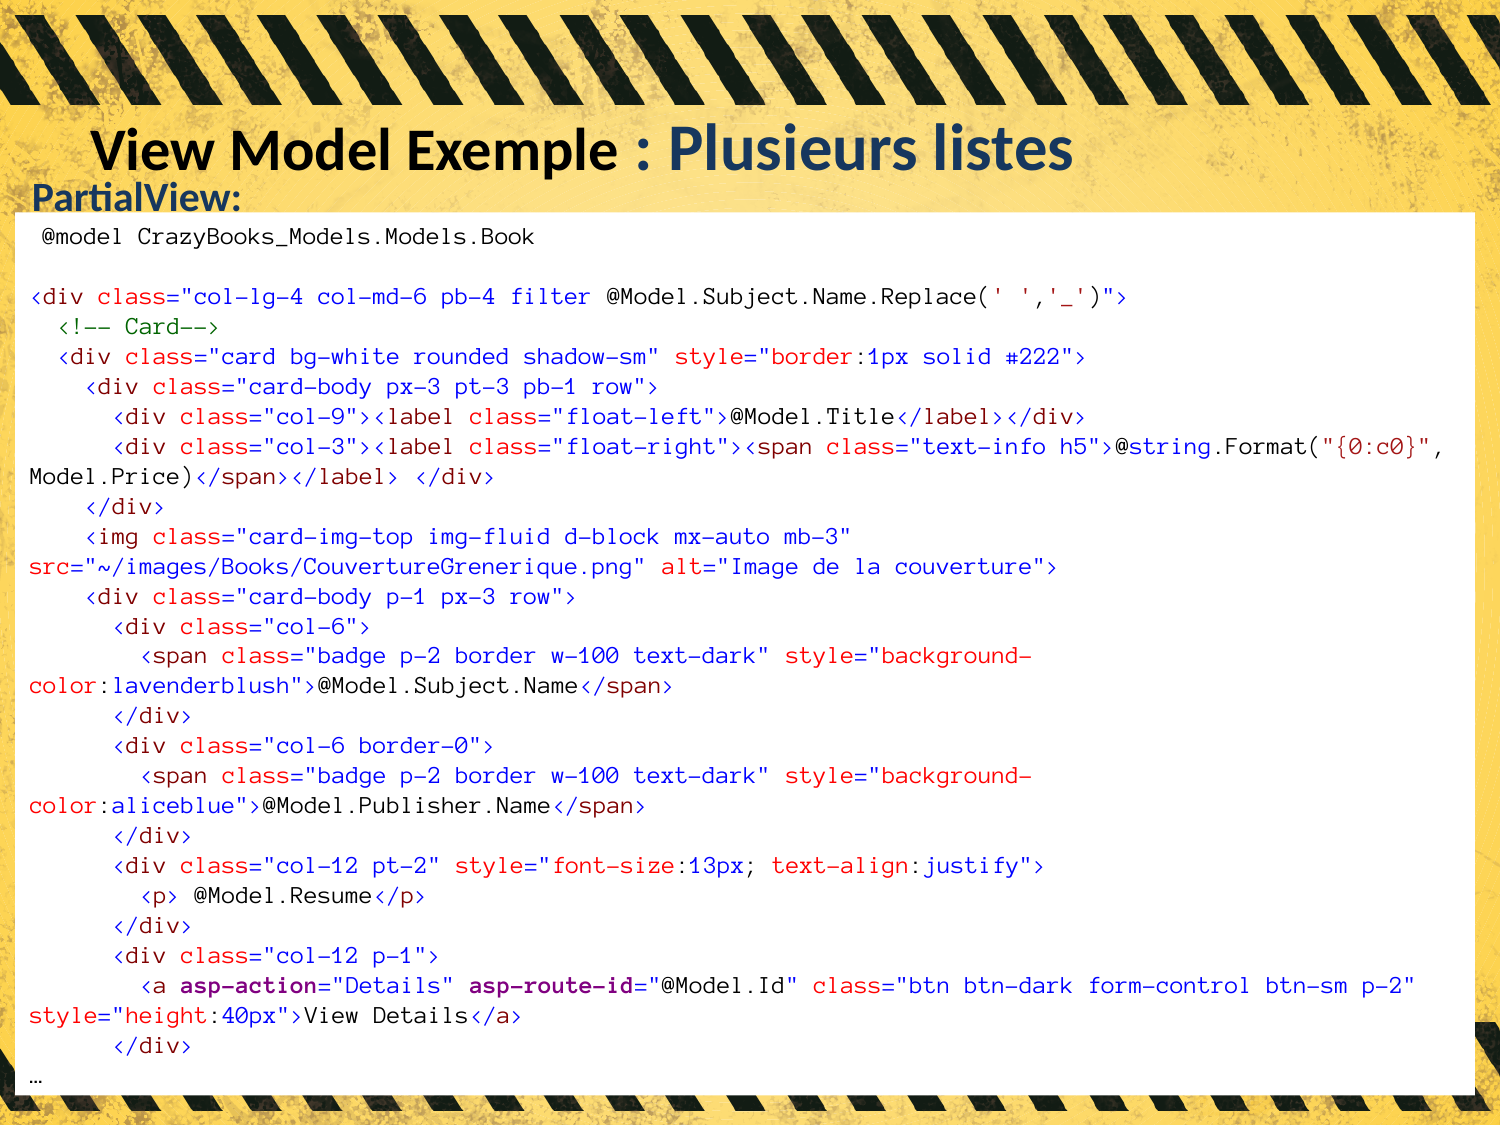

# View Model Exemple : Plusieurs listes
PartialView:

 @model CrazyBooks_Models.Models.Book

<div class="col-lg-4 col-md-6 pb-4 filter @Model.Subject.Name.Replace(' ','_')">
  <!-- Card-->
  <div class="card bg-white rounded shadow-sm" style="border:1px solid #222">
    <div class="card-body px-3 pt-3 pb-1 row">
      <div class="col-9"><label class="float-left">@Model.Title</label></div>
      <div class="col-3"><label class="float-right"><span class="text-info h5">@string.Format("{0:c0}", Model.Price)</span></label> </div>
    </div>
    <img class="card-img-top img-fluid d-block mx-auto mb-3" src="~/images/Books/CouvertureGrenerique.png" alt="Image de la couverture">
    <div class="card-body p-1 px-3 row">
      <div class="col-6">
        <span class="badge p-2 border w-100 text-dark" style="background-color:lavenderblush">@Model.Subject.Name</span>
      </div>
      <div class="col-6 border-0">
        <span class="badge p-2 border w-100 text-dark" style="background-color:aliceblue">@Model.Publisher.Name</span>
      </div>
      <div class="col-12 pt-2" style="font-size:13px; text-align:justify">
        <p> @Model.Resume</p>
      </div>
      <div class="col-12 p-1">
        <a asp-action="Details" asp-route-id="@Model.Id" class="btn btn-dark form-control btn-sm p-2" style="height:40px">View Details</a>
      </div>
…